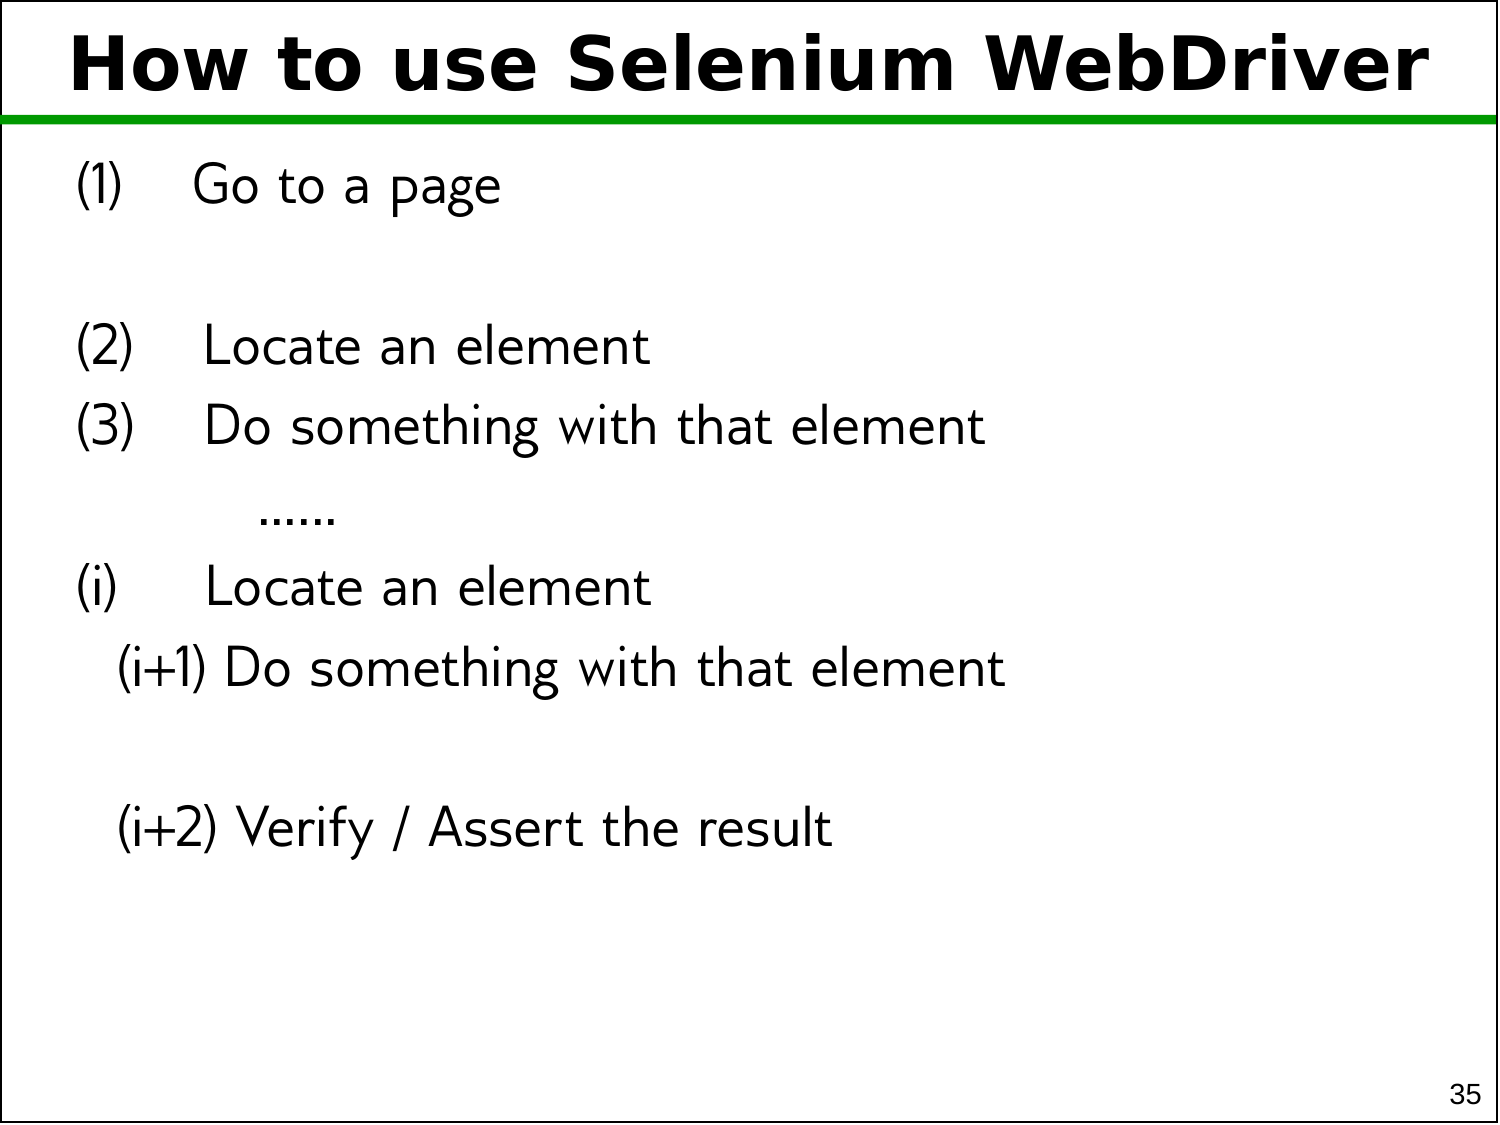

# How to use Selenium WebDriver
	(1)    Go to a page

	(2)    Locate an element
	(3)    Do something with that element
             ......
	(i)     Locate an element
     (i+1) Do something with that element

     (i+2) Verify / Assert the result
35